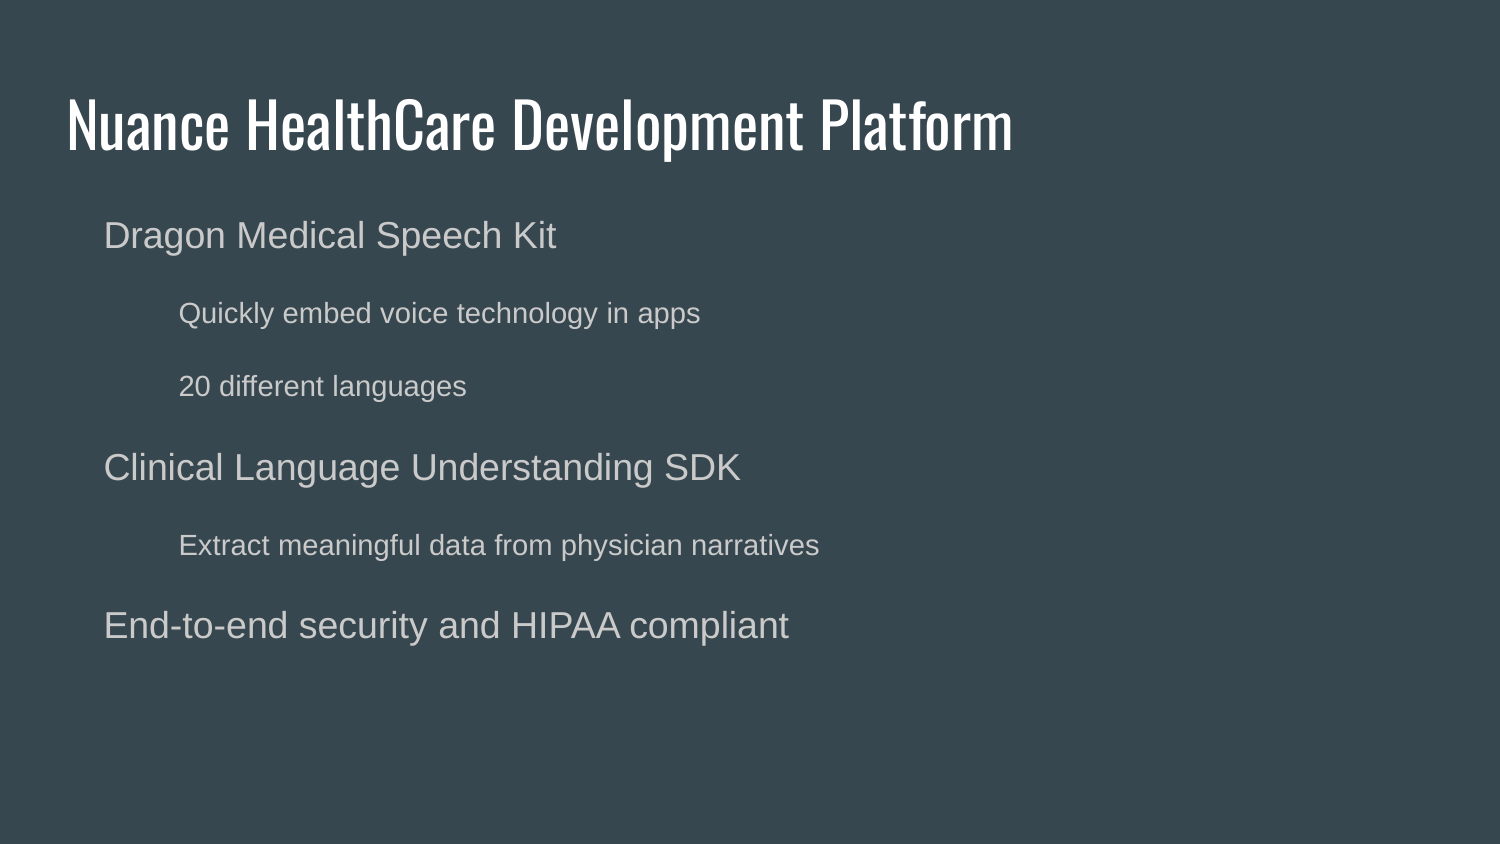

# Nuance HealthCare Development Platform

Dragon Medical Speech Kit
Quickly embed voice technology in apps
20 different languages
Clinical Language Understanding SDK
Extract meaningful data from physician narratives
End-to-end security and HIPAA compliant